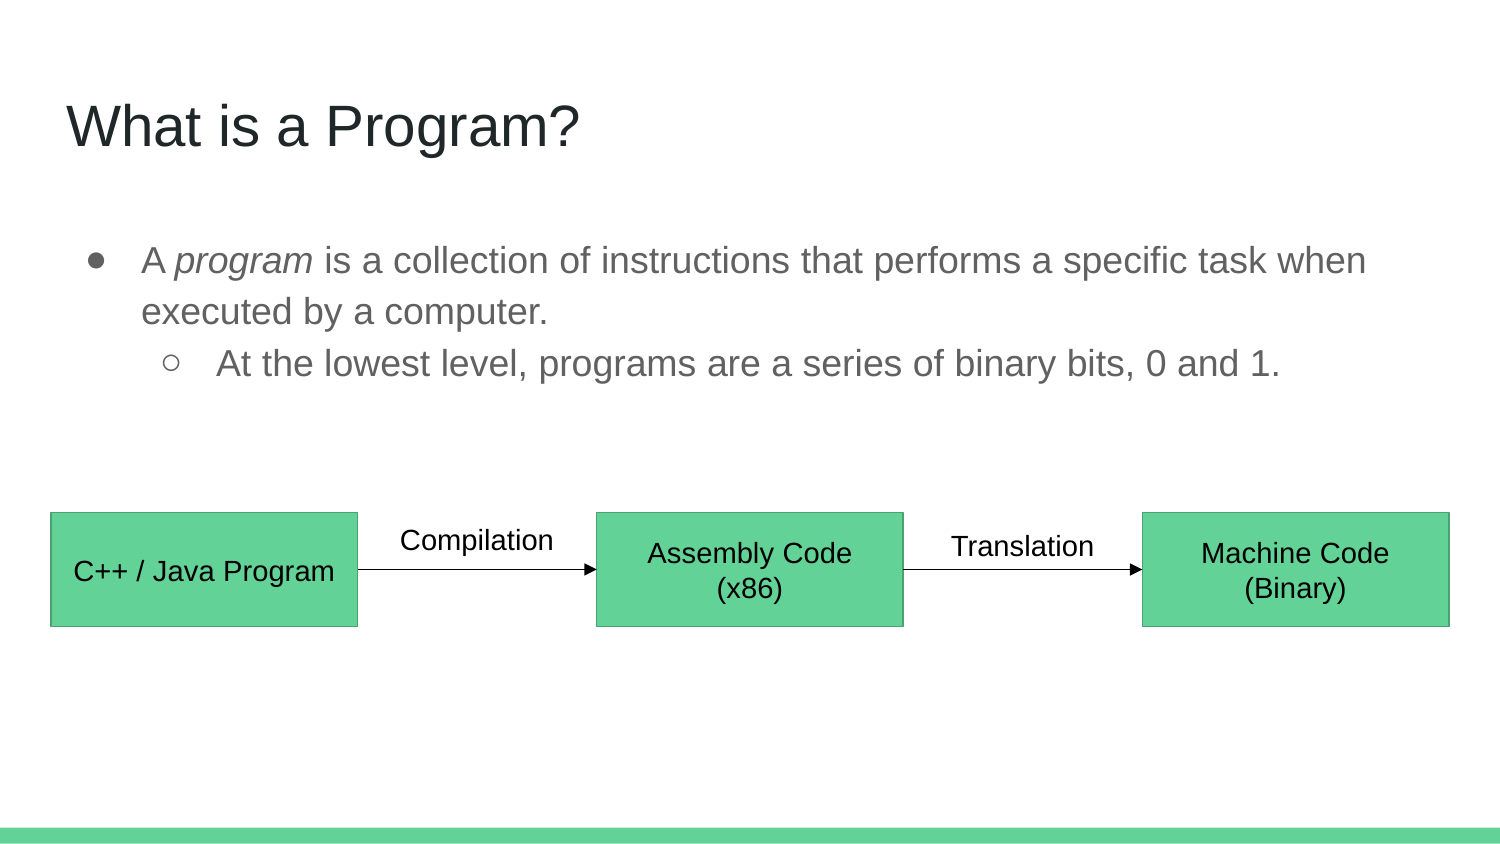

# What is a Program?
A program is a collection of instructions that performs a specific task when executed by a computer.
At the lowest level, programs are a series of binary bits, 0 and 1.

Compilation
C++ / Java Program
Assembly Code (x86)
Translation
Machine Code (Binary)